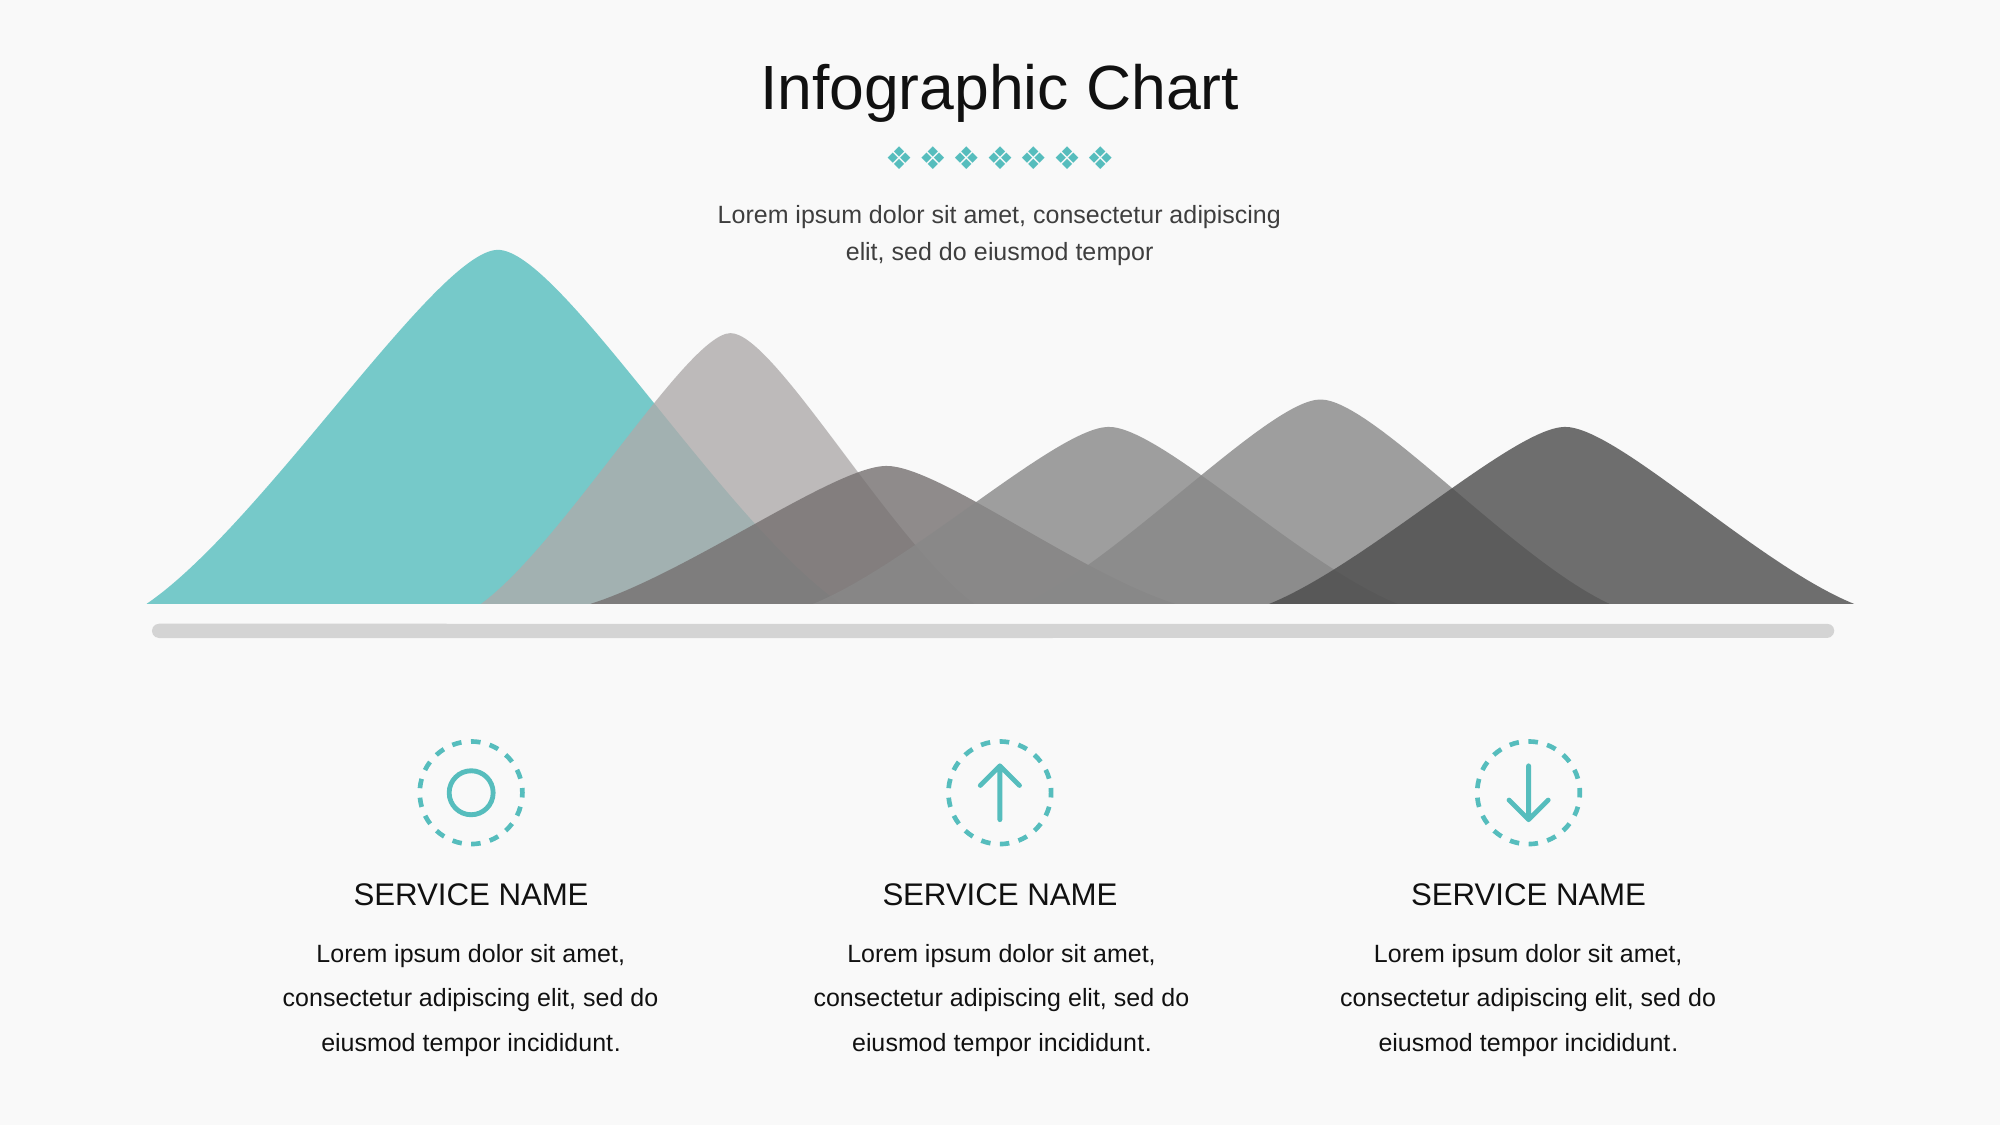

Infographic Chart
❖
❖
❖
❖
❖
❖
❖
Lorem ipsum dolor sit amet, consectetur adipiscing elit, sed do eiusmod tempor

SERVICE NAME
SERVICE NAME
SERVICE NAME
Lorem ipsum dolor sit amet, consectetur adipiscing elit, sed do eiusmod tempor incididunt.
Lorem ipsum dolor sit amet, consectetur adipiscing elit, sed do eiusmod tempor incididunt.
Lorem ipsum dolor sit amet, consectetur adipiscing elit, sed do eiusmod tempor incididunt.